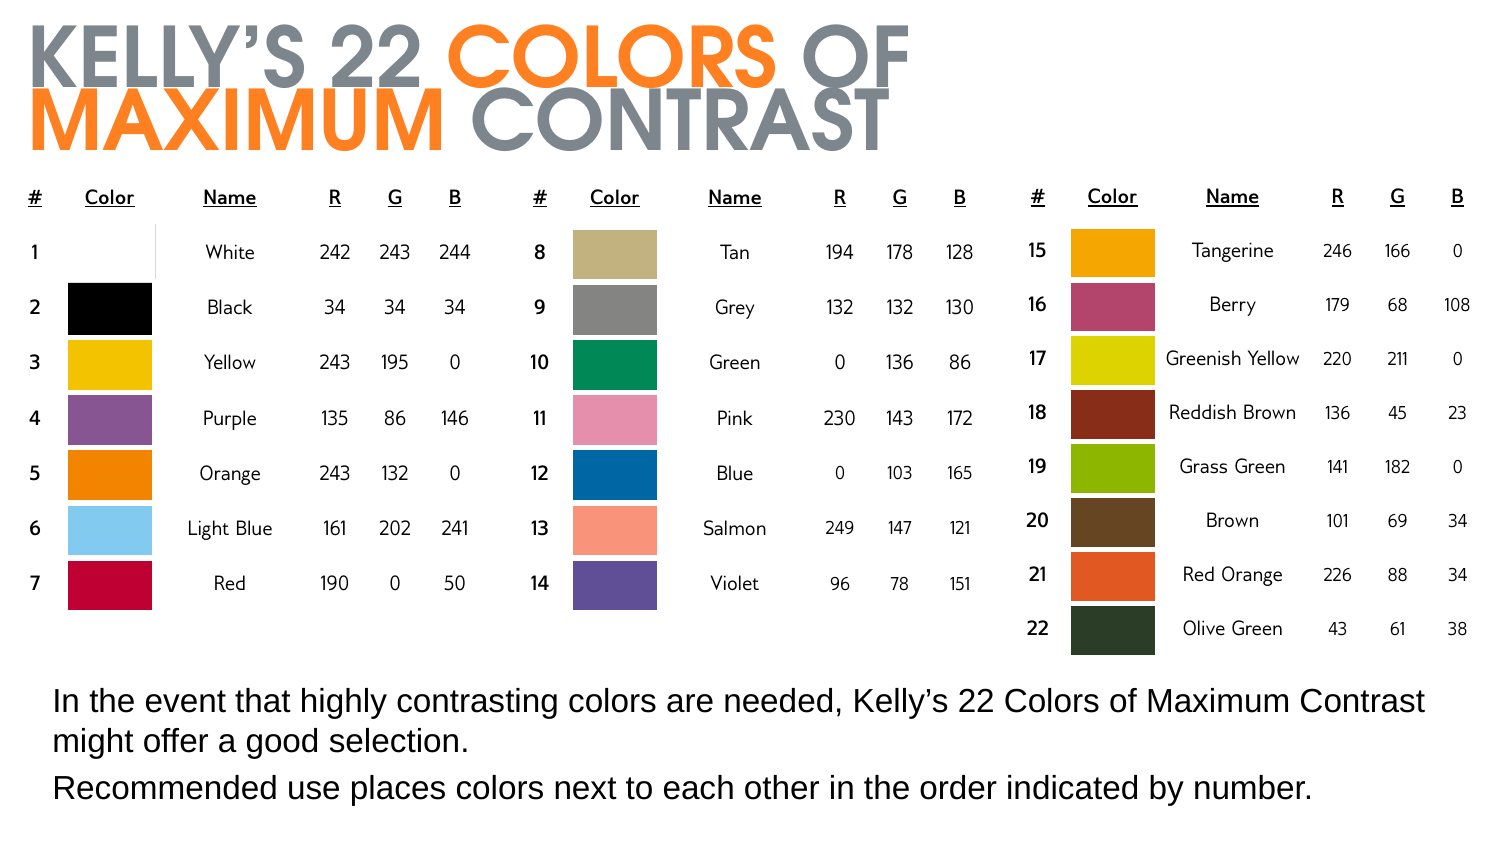

KELLY’S 22 COLORS OF
MAXIMUM CONTRAST
| # | Color | Name | R | G | B |
| --- | --- | --- | --- | --- | --- |
| 1 |  | White | 242 | 243 | 244 |
| 2 |  | Black | 34 | 34 | 34 |
| 3 |  | Yellow | 243 | 195 | 0 |
| 4 |  | Purple | 135 | 86 | 146 |
| 5 |  | Orange | 243 | 132 | 0 |
| 6 |  | Light Blue | 161 | 202 | 241 |
| 7 |  | Red | 190 | 0 | 50 |
| # | Color | Name | R | G | B |
| --- | --- | --- | --- | --- | --- |
| 8 |  | Tan | 194 | 178 | 128 |
| 9 |  | Grey | 132 | 132 | 130 |
| 10 |  | Green | 0 | 136 | 86 |
| 11 |  | Pink | 230 | 143 | 172 |
| 12 |  | Blue | 0 | 103 | 165 |
| 13 |  | Salmon | 249 | 147 | 121 |
| 14 |  | Violet | 96 | 78 | 151 |
| # | Color | Name | R | G | B |
| --- | --- | --- | --- | --- | --- |
| 15 |  | Tangerine | 246 | 166 | 0 |
| 16 |  | Berry | 179 | 68 | 108 |
| 17 |  | Greenish Yellow | 220 | 211 | 0 |
| 18 |  | Reddish Brown | 136 | 45 | 23 |
| 19 |  | Grass Green | 141 | 182 | 0 |
| 20 |  | Brown | 101 | 69 | 34 |
| 21 |  | Red Orange | 226 | 88 | 34 |
| 22 |  | Olive Green | 43 | 61 | 38 |
In the event that highly contrasting colors are needed, Kelly’s 22 Colors of Maximum Contrast  might offer a good selection.
Recommended use places colors next to each other in the order indicated by number.